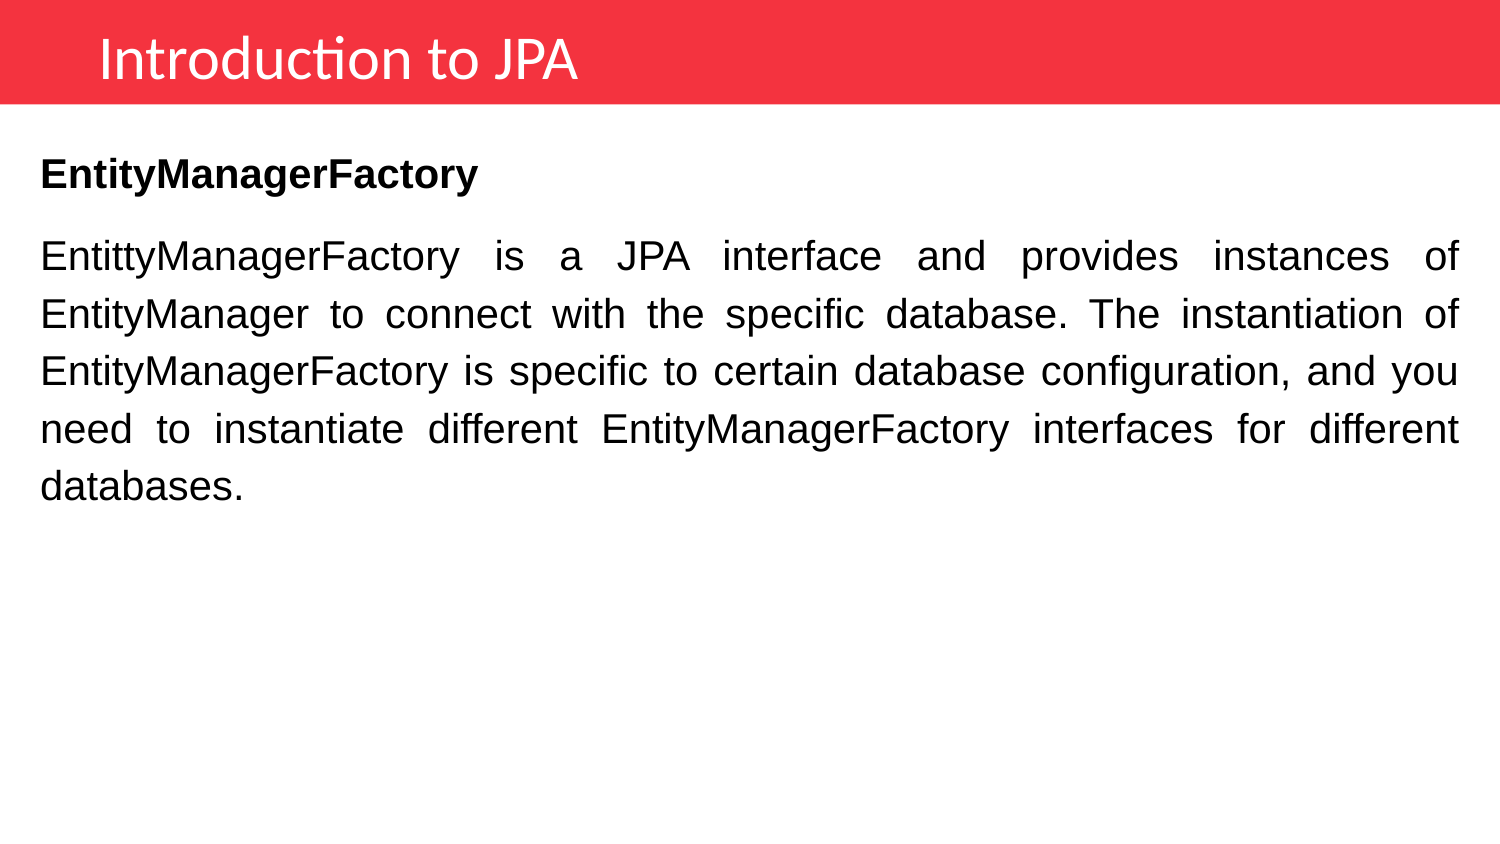

Introduction to JPA

EntityManagerFactory
EntittyManagerFactory is a JPA interface and provides instances of EntityManager to connect with the specific database. The instantiation of EntityManagerFactory is specific to certain database configuration, and you need to instantiate different EntityManagerFactory interfaces for different databases.